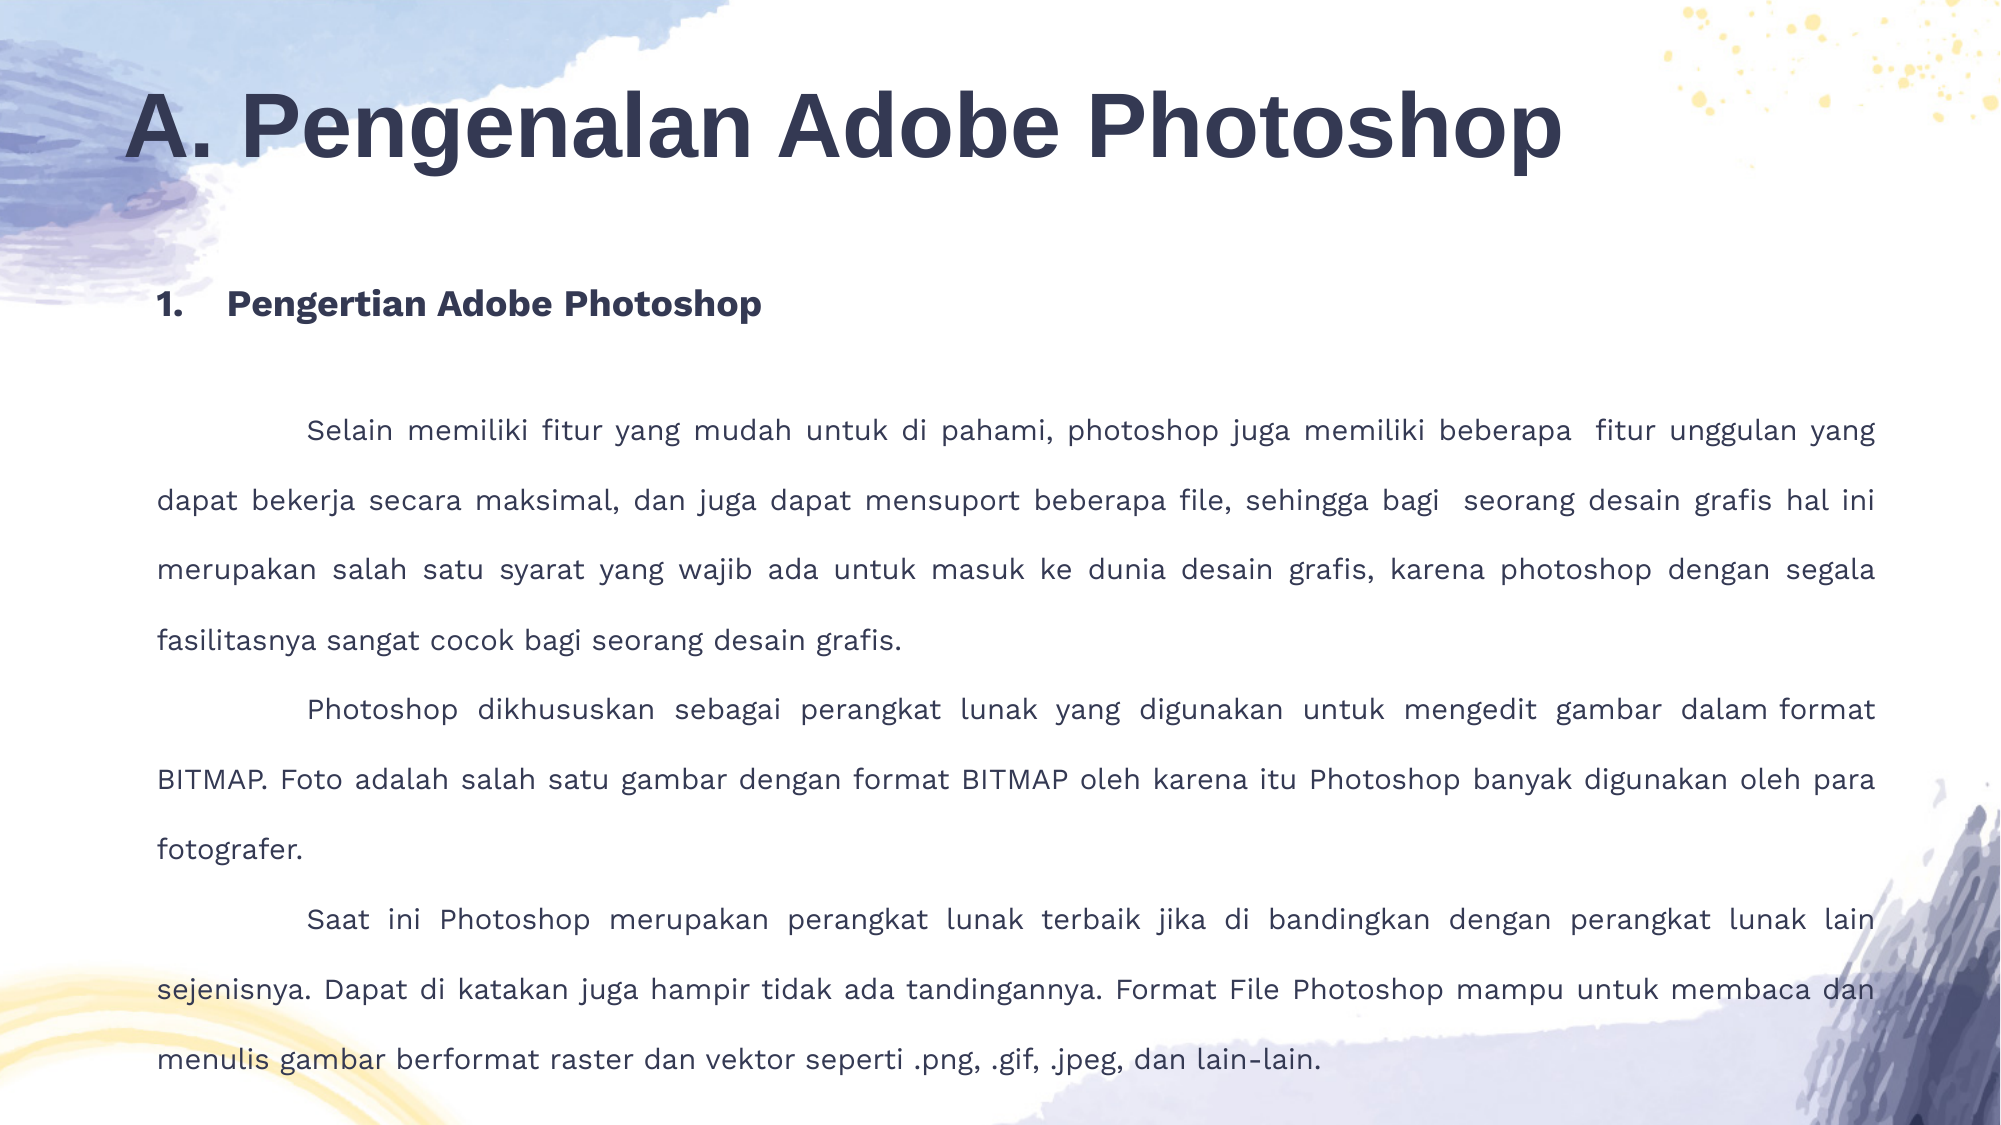

# A. Pengenalan Adobe Photoshop
1.    Pengertian Adobe Photoshop

	Selain memiliki fitur yang mudah untuk di pahami, photoshop juga memiliki beberapa  fitur unggulan yang dapat bekerja secara maksimal, dan juga dapat mensuport beberapa file, sehingga bagi  seorang desain grafis hal ini merupakan salah satu syarat yang wajib ada untuk masuk ke dunia desain grafis, karena photoshop dengan segala fasilitasnya sangat cocok bagi seorang desain grafis.
	Photoshop dikhususkan sebagai perangkat lunak yang digunakan untuk mengedit gambar dalam format BITMAP. Foto adalah salah satu gambar dengan format BITMAP oleh karena itu Photoshop banyak digunakan oleh para fotografer.
	Saat ini Photoshop merupakan perangkat lunak terbaik jika di bandingkan dengan perangkat lunak lain sejenisnya. Dapat di katakan juga hampir tidak ada tandingannya. Format File Photoshop mampu untuk membaca dan menulis gambar berformat raster dan vektor seperti .png, .gif, .jpeg, dan lain-lain.